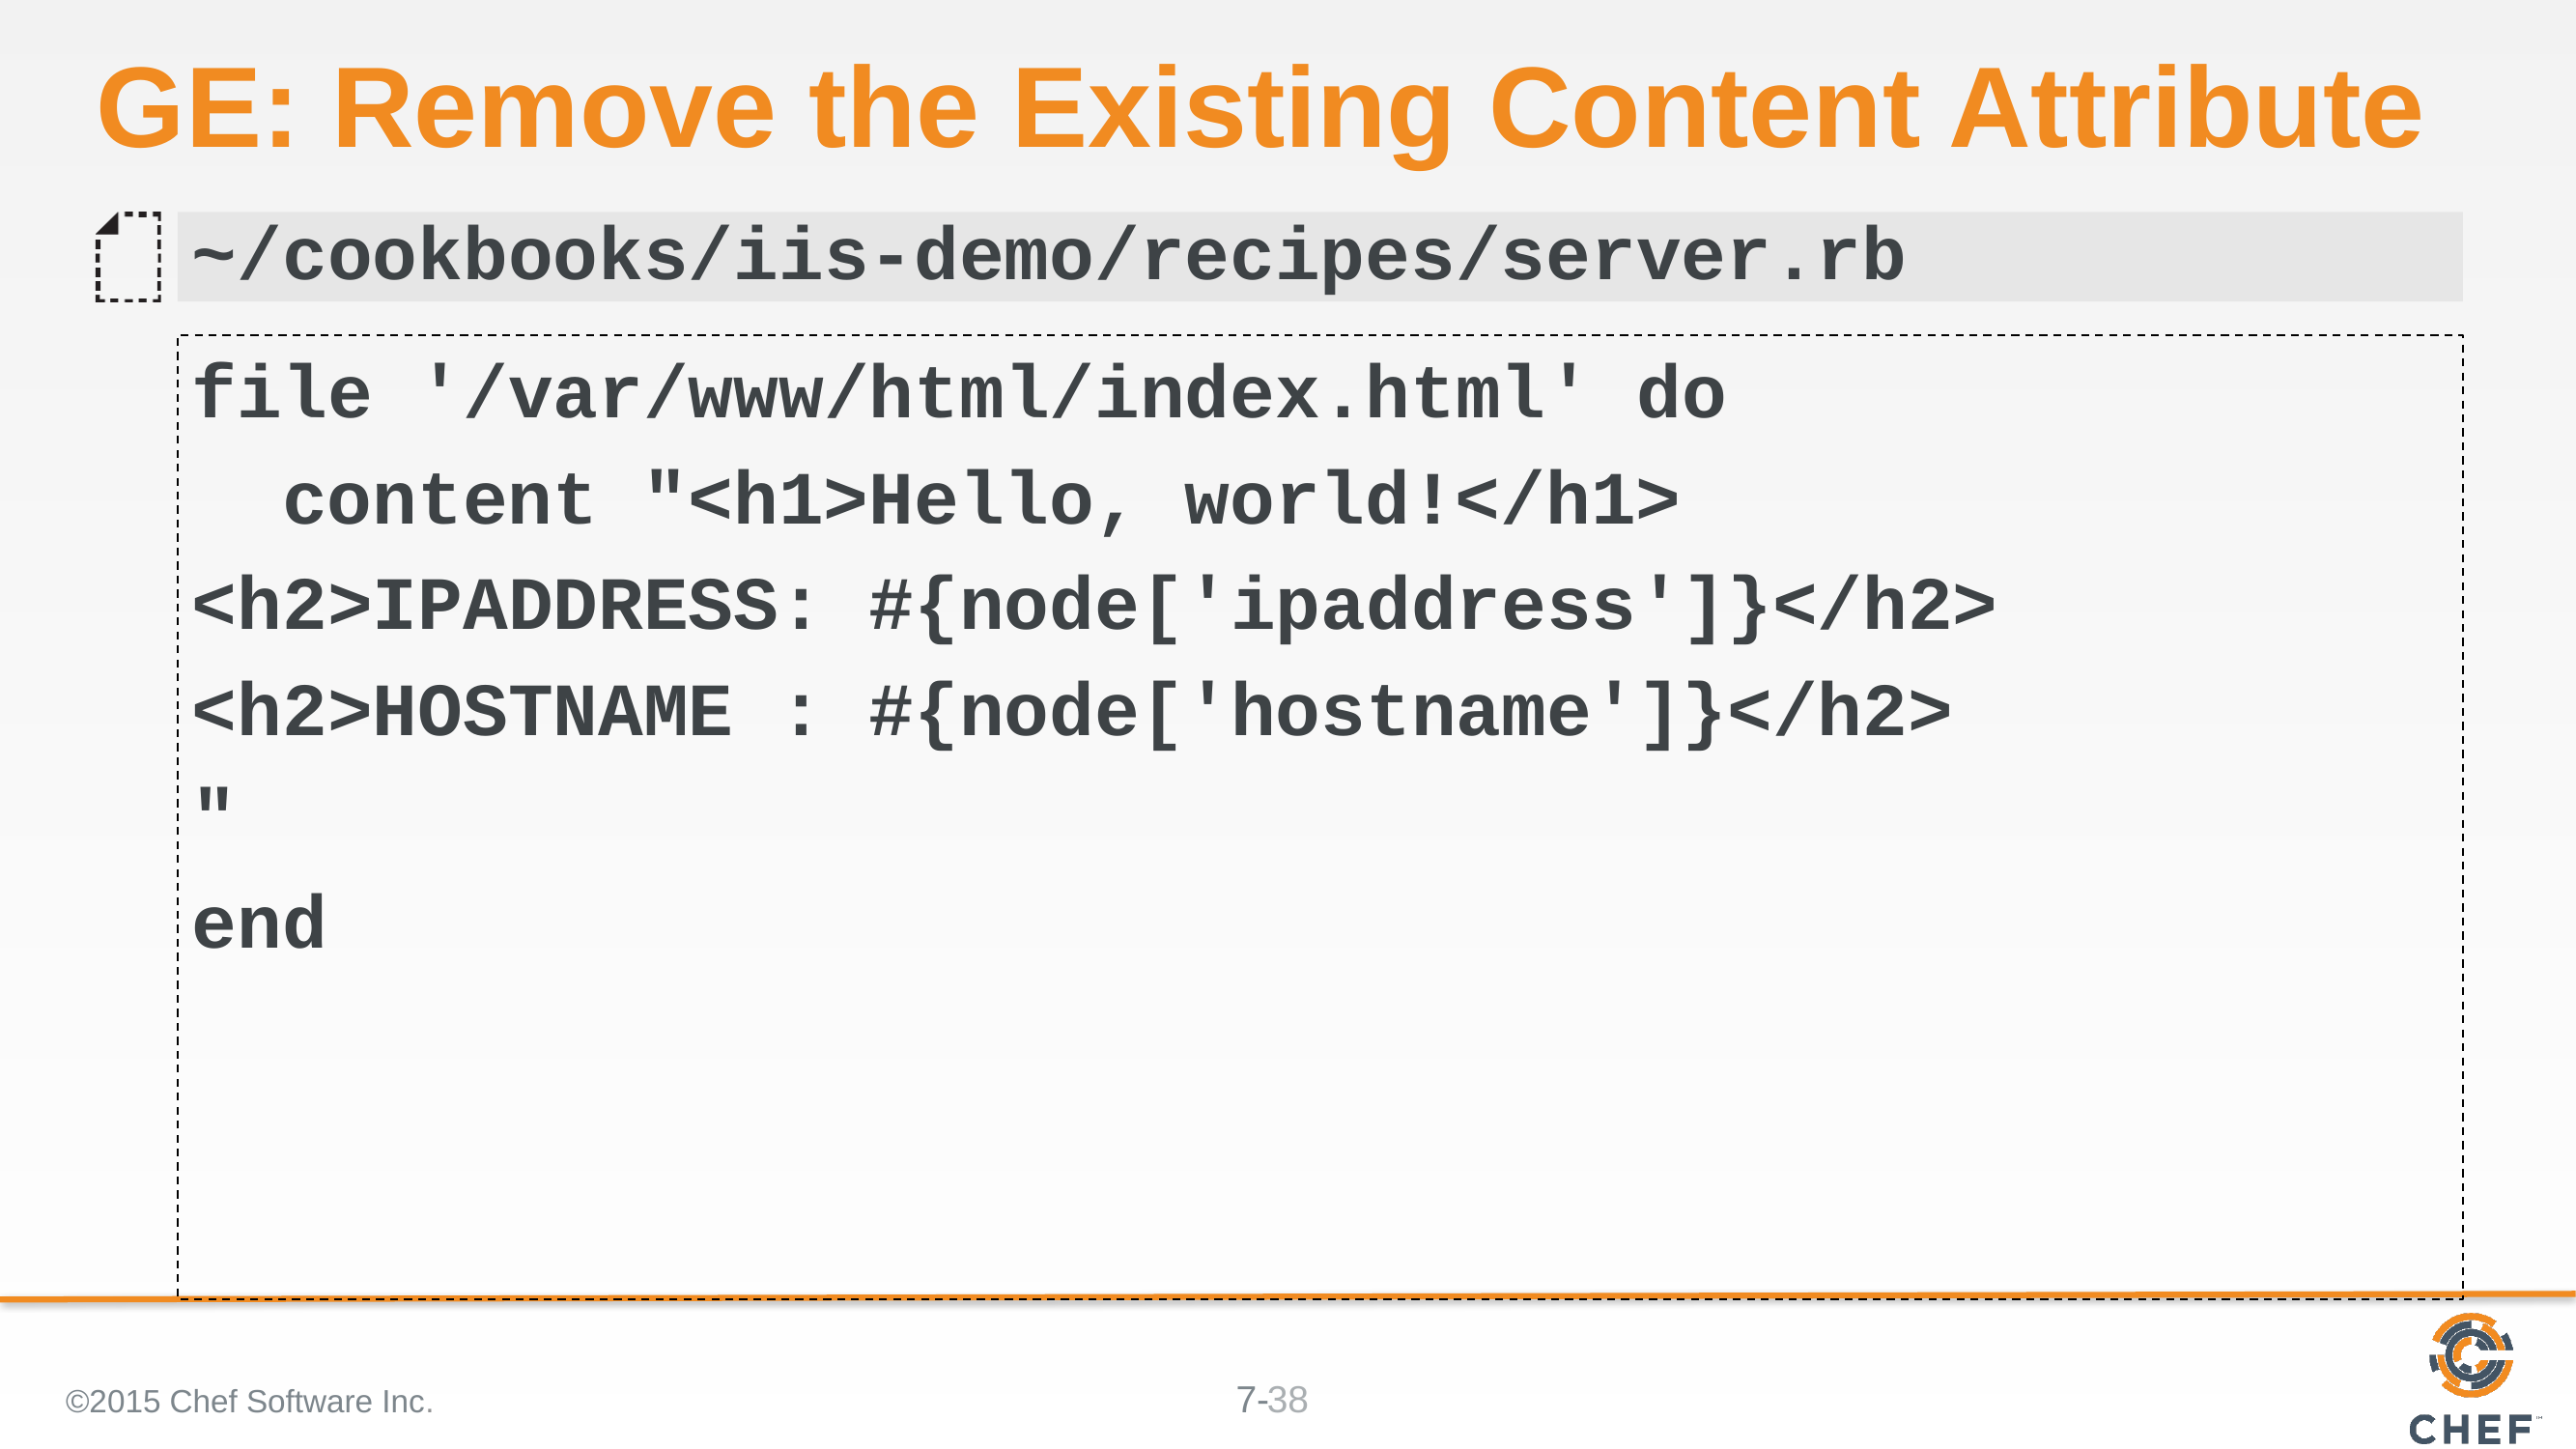

# GE: Remove the Existing Content Attribute
~/cookbooks/iis-demo/recipes/server.rb
file '/var/www/html/index.html' do
  content "<h1>Hello, world!</h1>
<h2>IPADDRESS: #{node['ipaddress']}</h2>
<h2>HOSTNAME : #{node['hostname']}</h2>
"
end

©2015 Chef Software Inc.
38